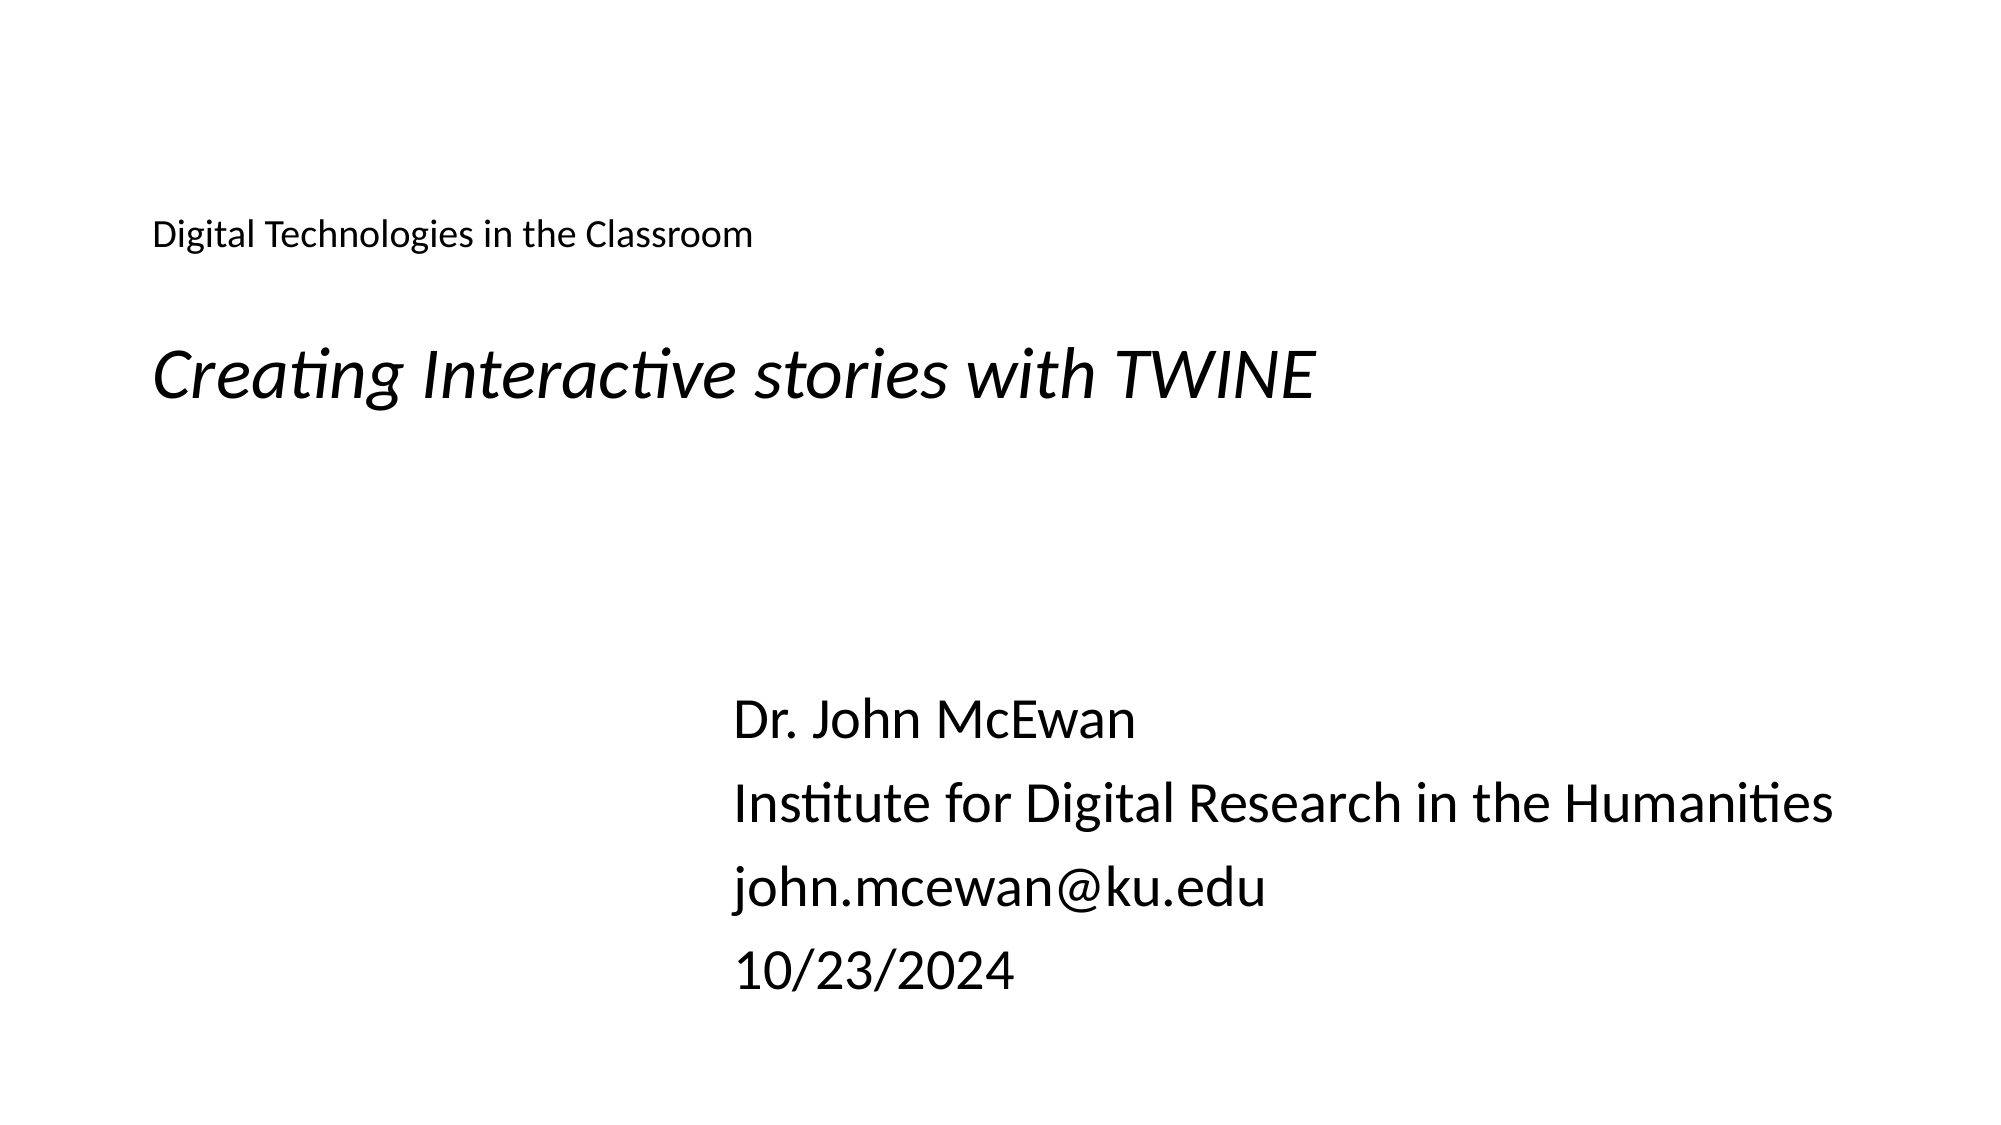

# Digital Technologies in the Classroom Creating Interactive stories with TWINE
Dr. John McEwan
Institute for Digital Research in the Humanities
john.mcewan@ku.edu
10/23/2024